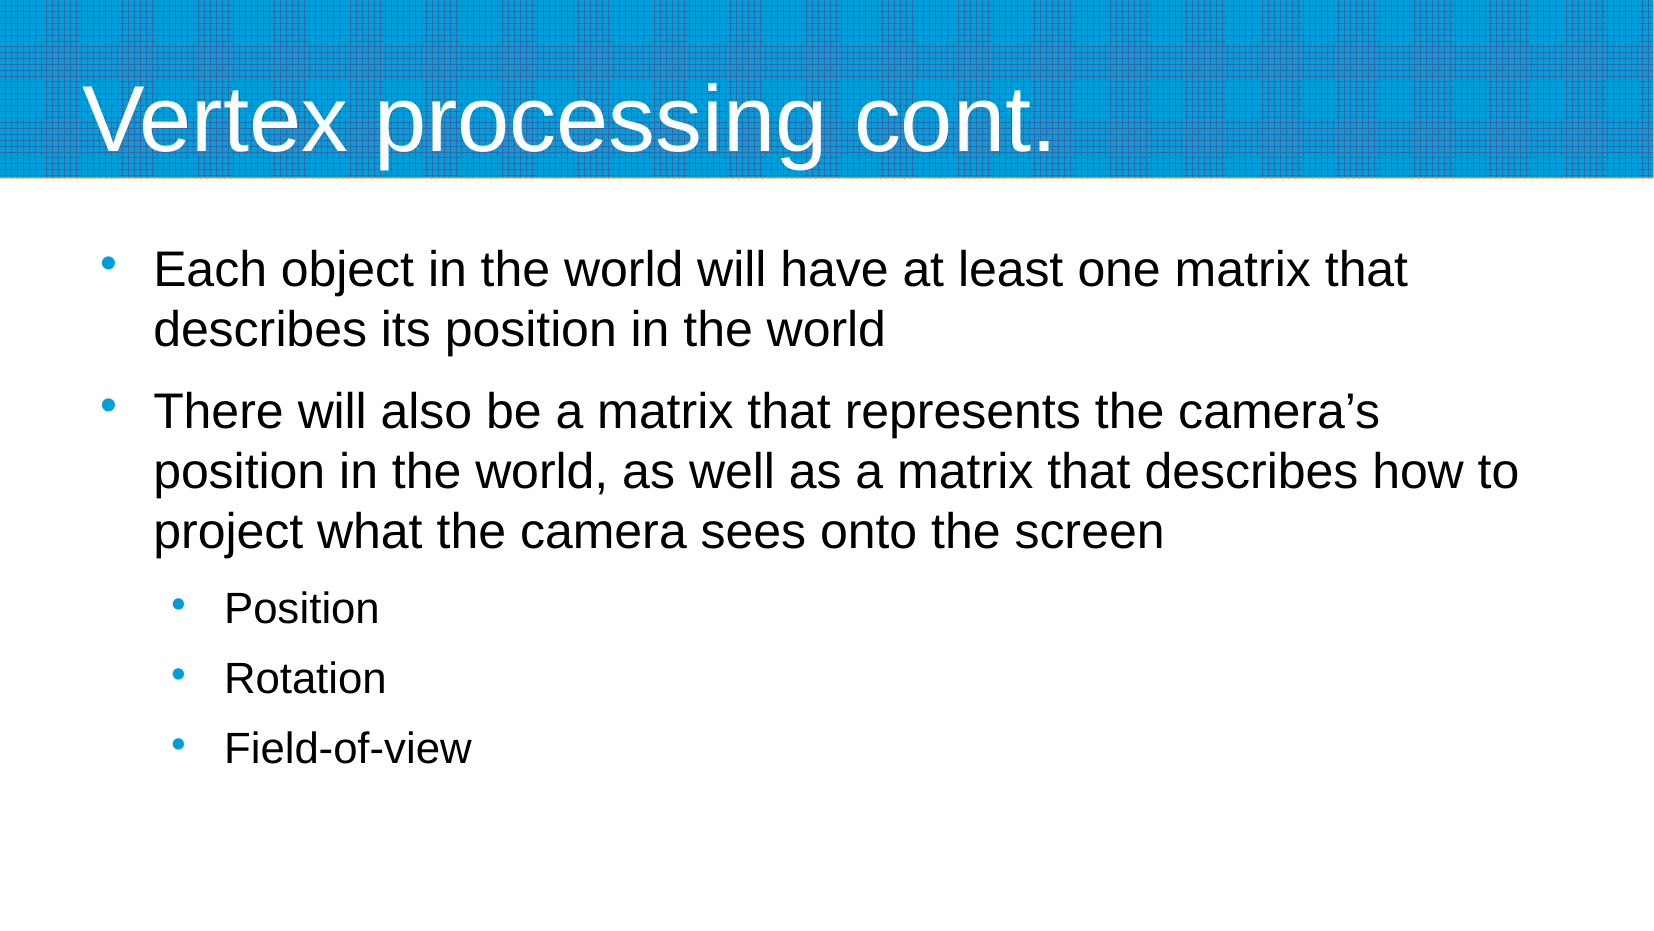

# Vertex processing cont.
Each object in the world will have at least one matrix that describes its position in the world
There will also be a matrix that represents the camera’s position in the world, as well as a matrix that describes how to project what the camera sees onto the screen
Position
Rotation
Field-of-view